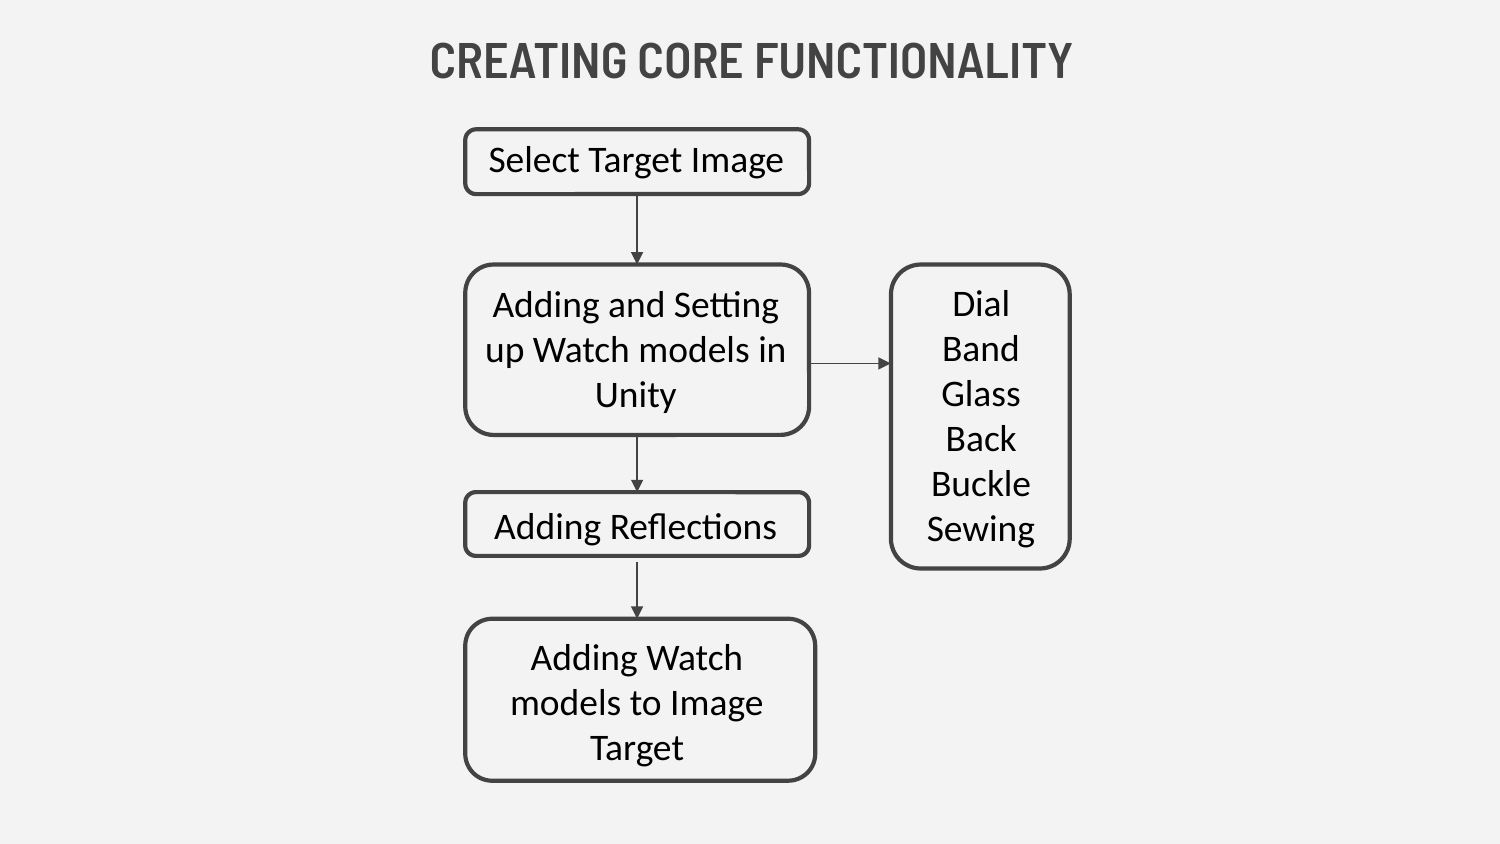

CREATING CORE FUNCTIONALITY

Select Target Image

Dial
Band
Glass
Back
Buckle
Sewing
Adding and Setting up Watch models in Unity

Adding Reflections

Adding Watch models to Image Target
Adding Occlusion